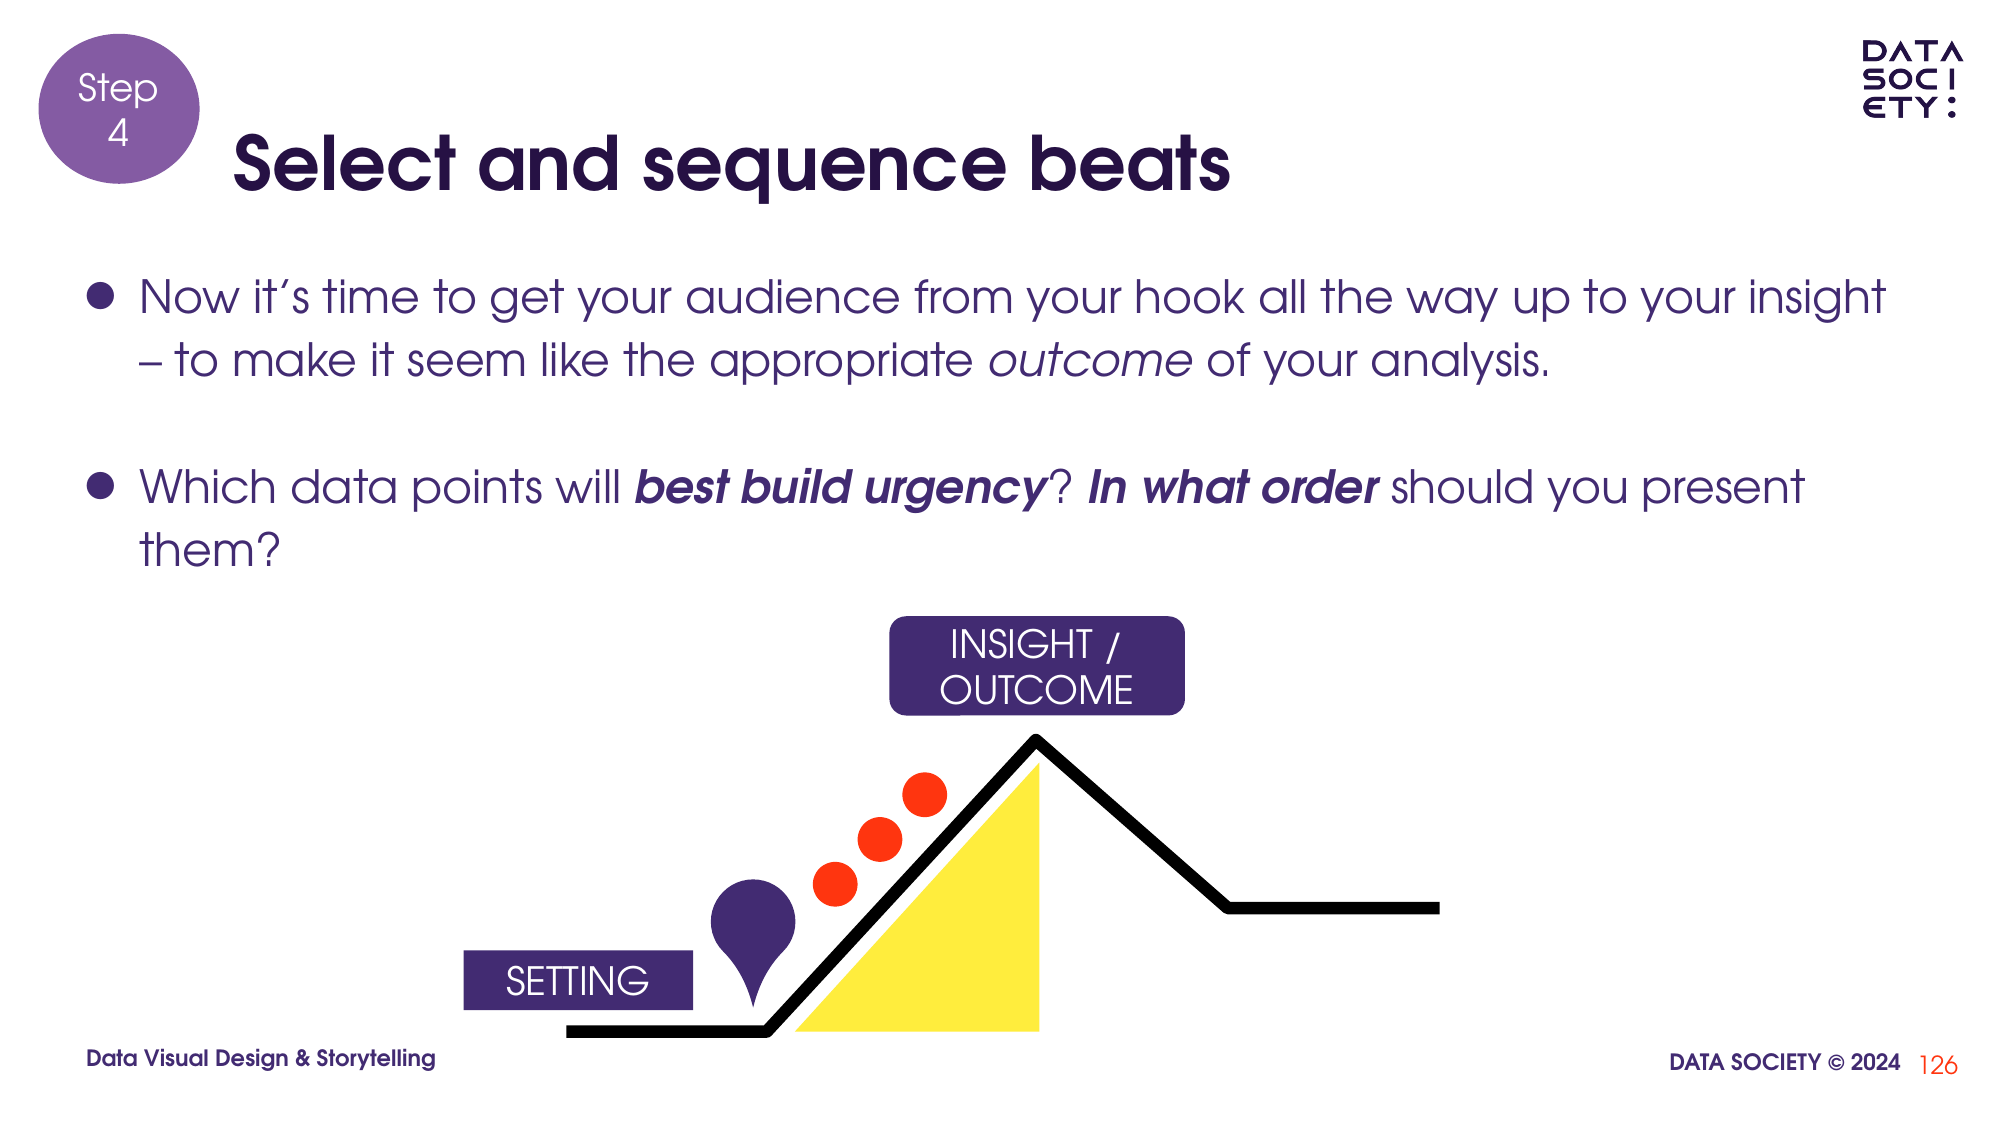

Step 4
# Select and sequence beats
Now it’s time to get your audience from your hook all the way up to your insight – to make it seem like the appropriate outcome of your analysis.

Which data points will best build urgency? In what order should you present them?
INSIGHT / OUTCOME

SETTING
126